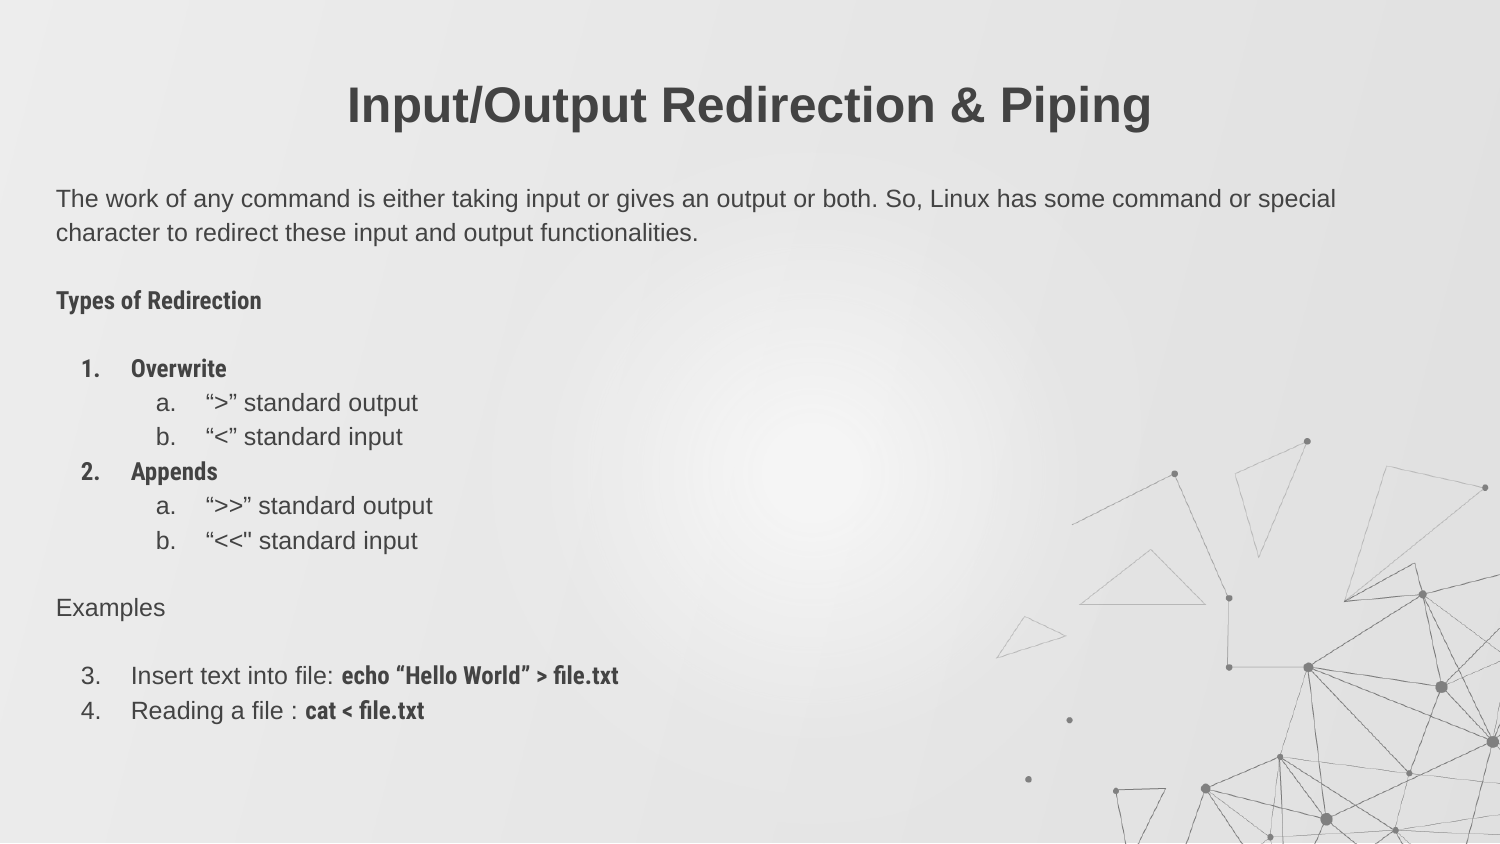

# Input/Output Redirection & Piping

The work of any command is either taking input or gives an output or both. So, Linux has some command or special character to redirect these input and output functionalities.
Types of Redirection
Overwrite
“>” standard output
“<” standard input
Appends
“>>” standard output
“<<" standard input
Examples
Insert text into file: echo “Hello World” > file.txt
Reading a file : cat < file.txt